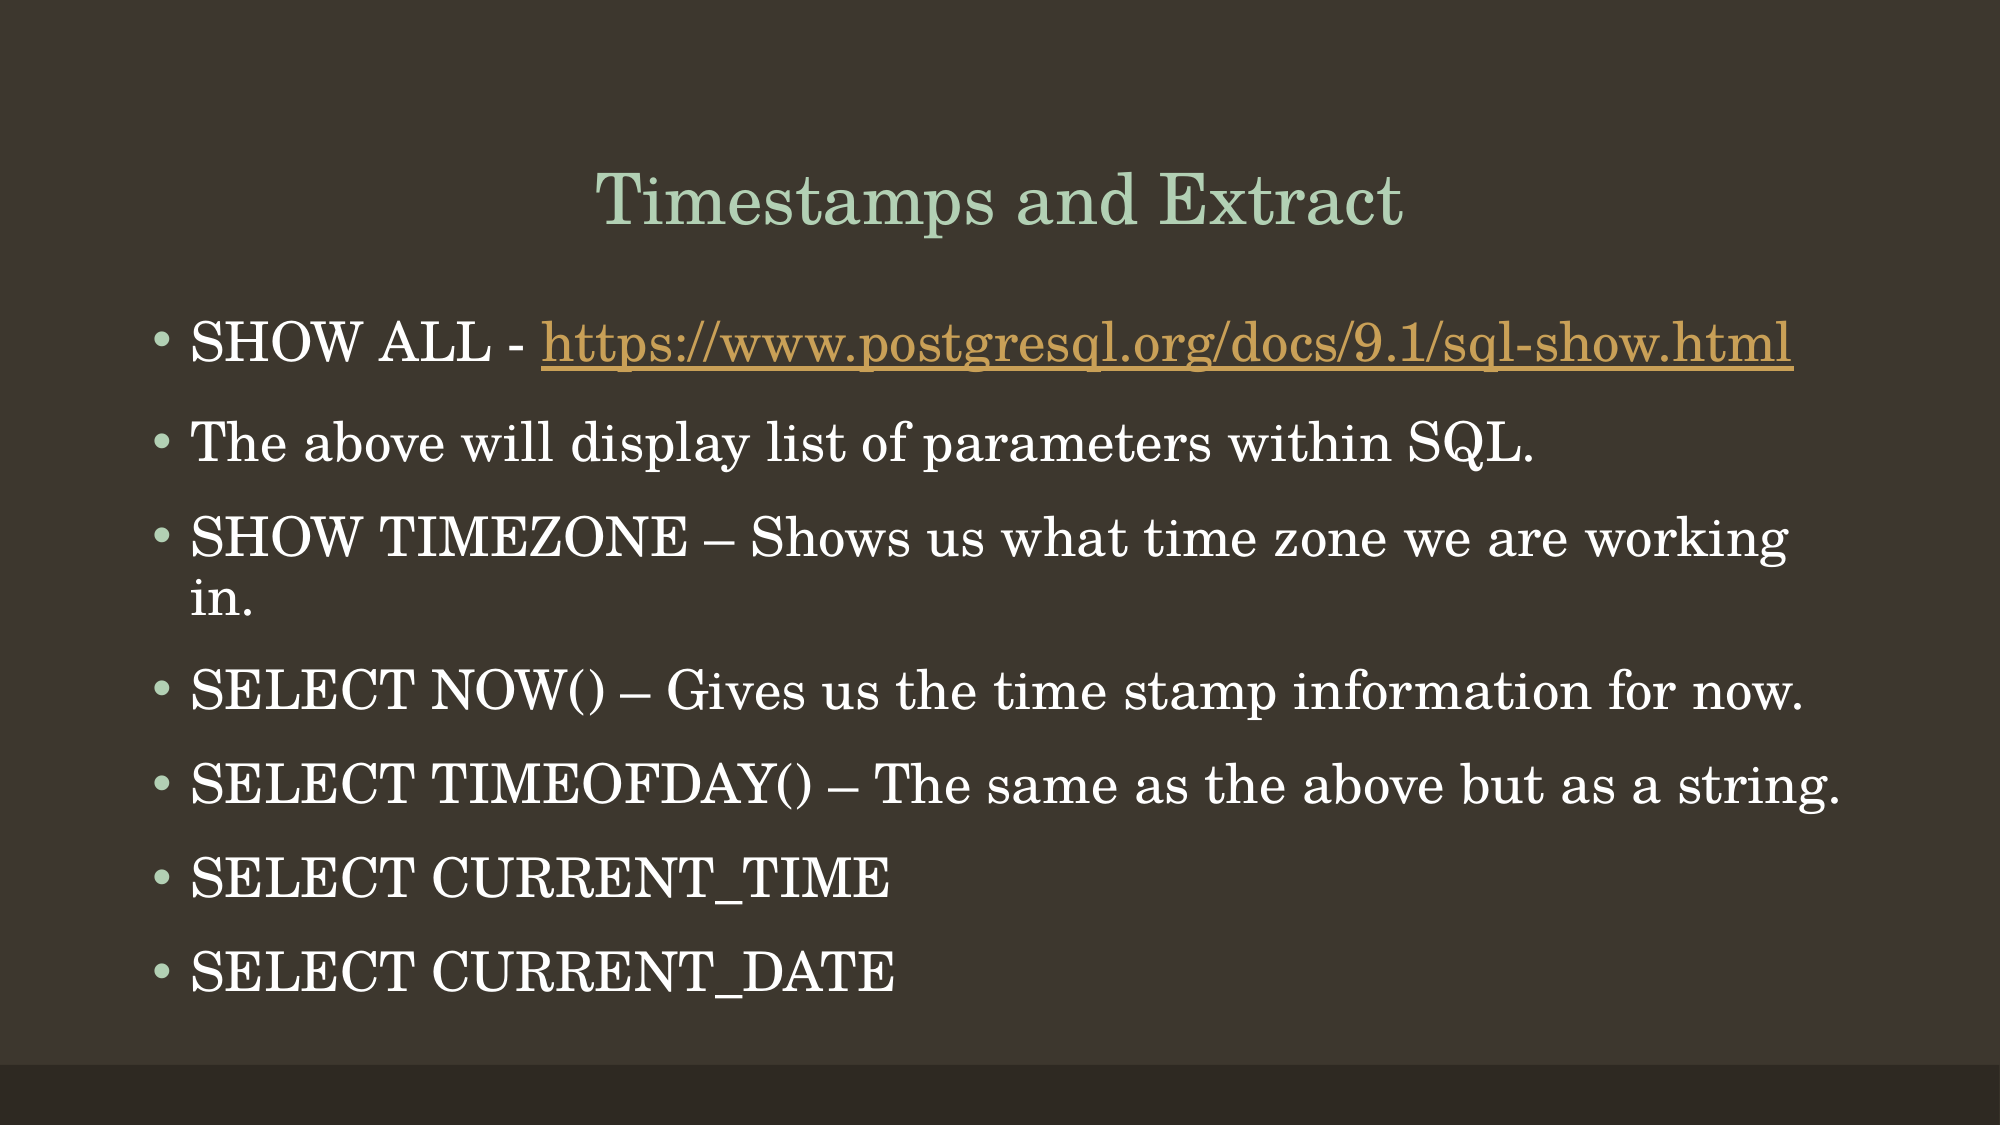

# Timestamps and Extract
SHOW ALL - https://www.postgresql.org/docs/9.1/sql-show.html
The above will display list of parameters within SQL.
SHOW TIMEZONE – Shows us what time zone we are working in.
SELECT NOW() – Gives us the time stamp information for now.
SELECT TIMEOFDAY() – The same as the above but as a string.
SELECT CURRENT_TIME
SELECT CURRENT_DATE